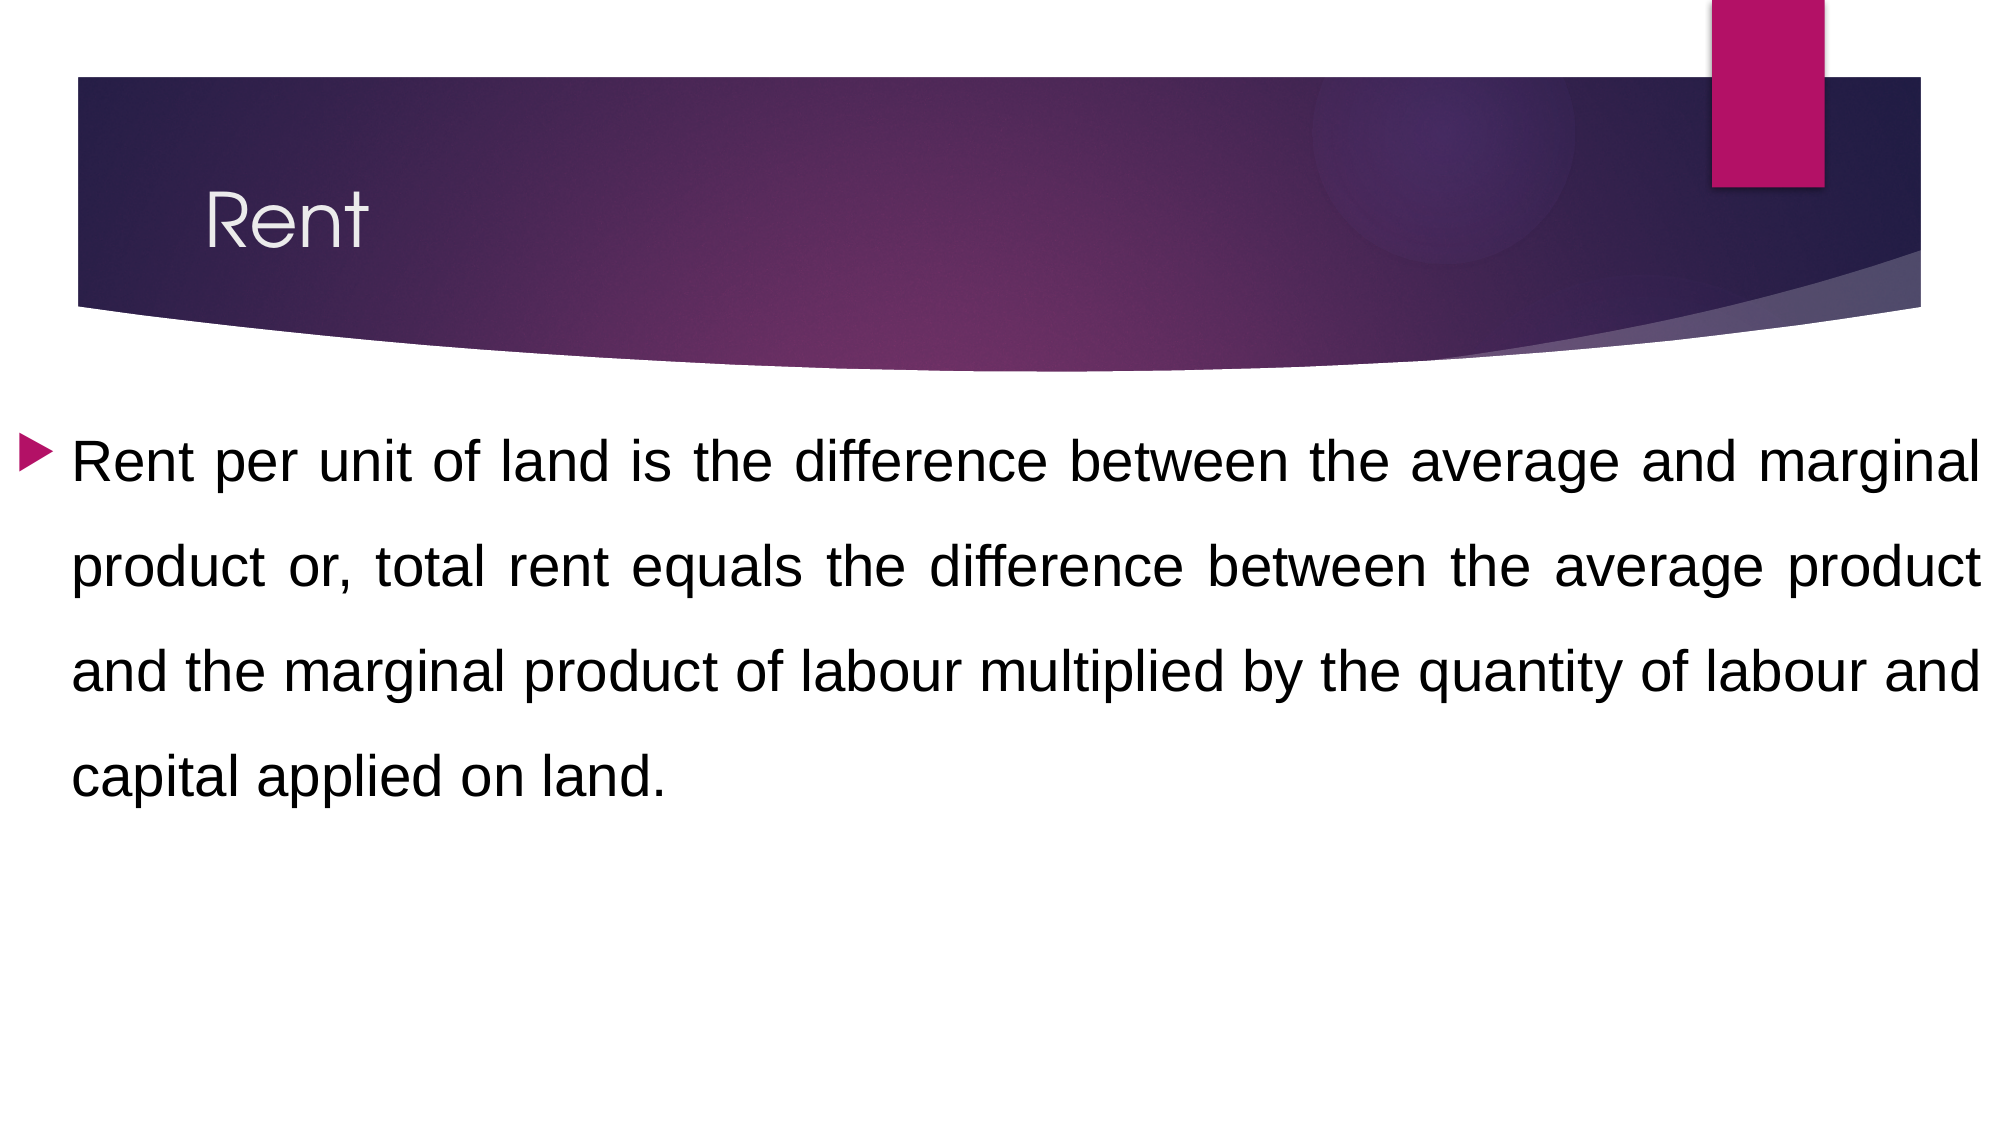

# Rent
Rent per unit of land is the difference between the average and marginal product or, total rent equals the difference between the average product and the marginal product of labour multiplied by the quantity of labour and capital applied on land.